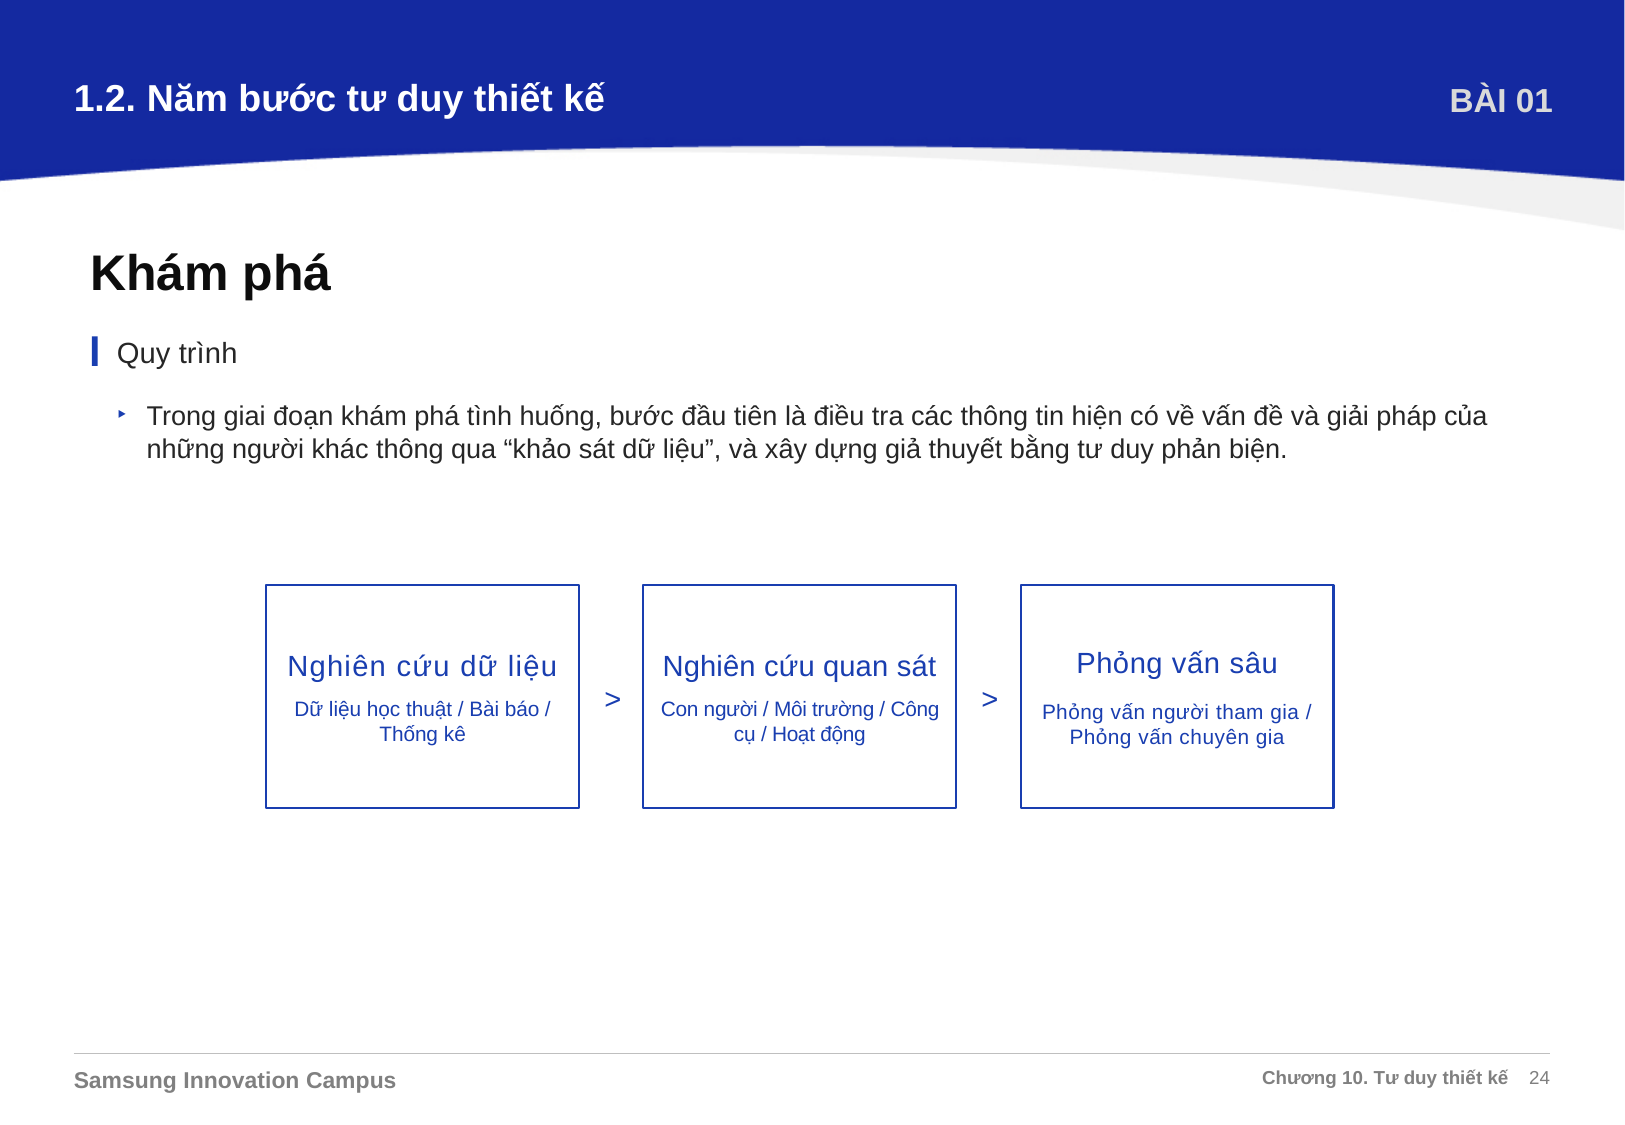

1.2. Năm bước tư duy thiết kế
BÀI 01
Khám phá
Quy trình

Trong giai đoạn khám phá tình huống, bước đầu tiên là điều tra các thông tin hiện có về vấn đề và giải pháp của những người khác thông qua “khảo sát dữ liệu”, và xây dựng giả thuyết bằng tư duy phản biện.
Nghiên cứu dữ liệu
Dữ liệu học thuật / Bài báo / Thống kê
Nghiên cứu quan sát
Con người / Môi trường / Công cụ / Hoạt động
Phỏng vấn sâu
Phỏng vấn người tham gia / Phỏng vấn chuyên gia
>
>